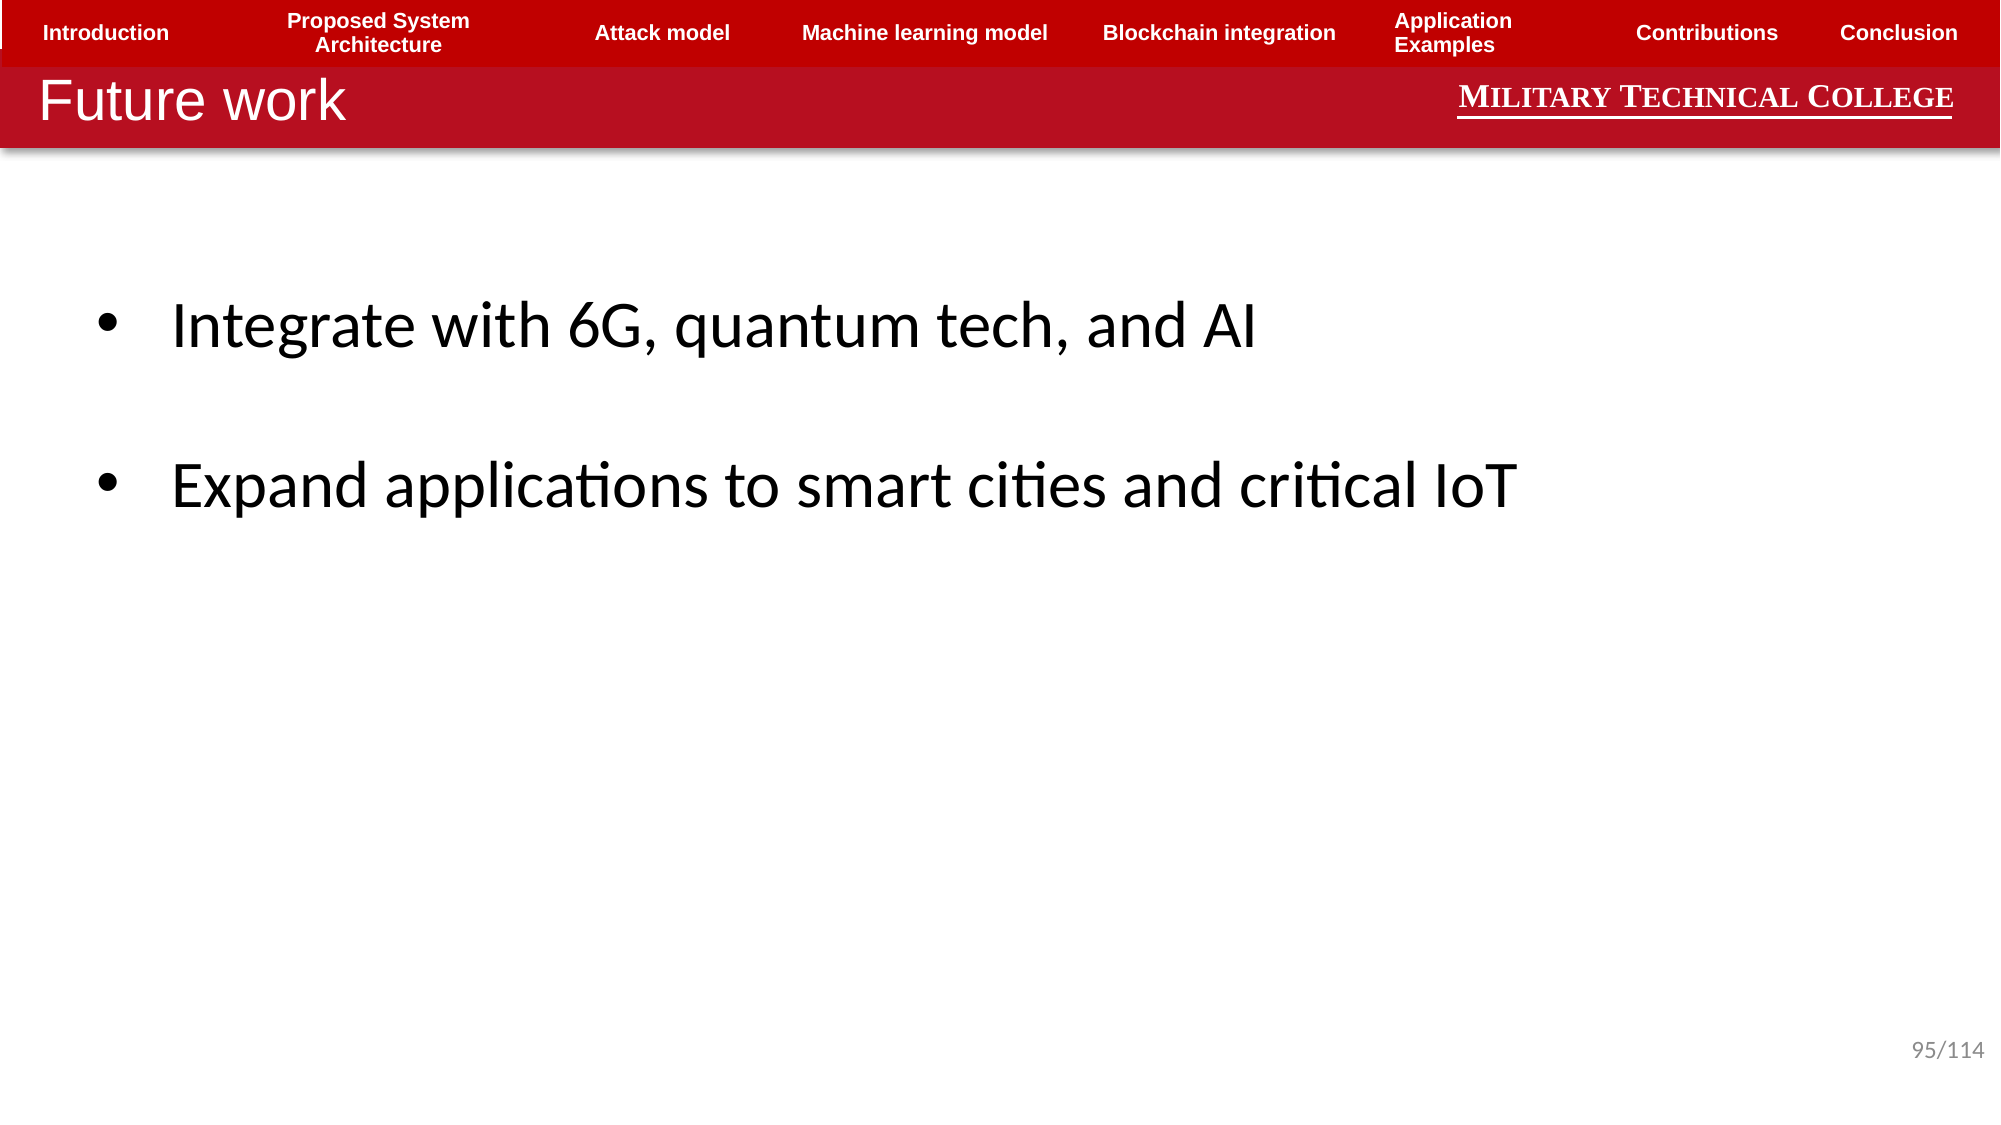

| Introduction | Proposed System Architecture | Attack model | Machine learning model | Blockchain integration | Application Examples | Contributions | Conclusion |
| --- | --- | --- | --- | --- | --- | --- | --- |

Future work
MILITARY TECHNICAL COLLEGE
Integrate with 6G, quantum tech, and AI
Expand applications to smart cities and critical IoT